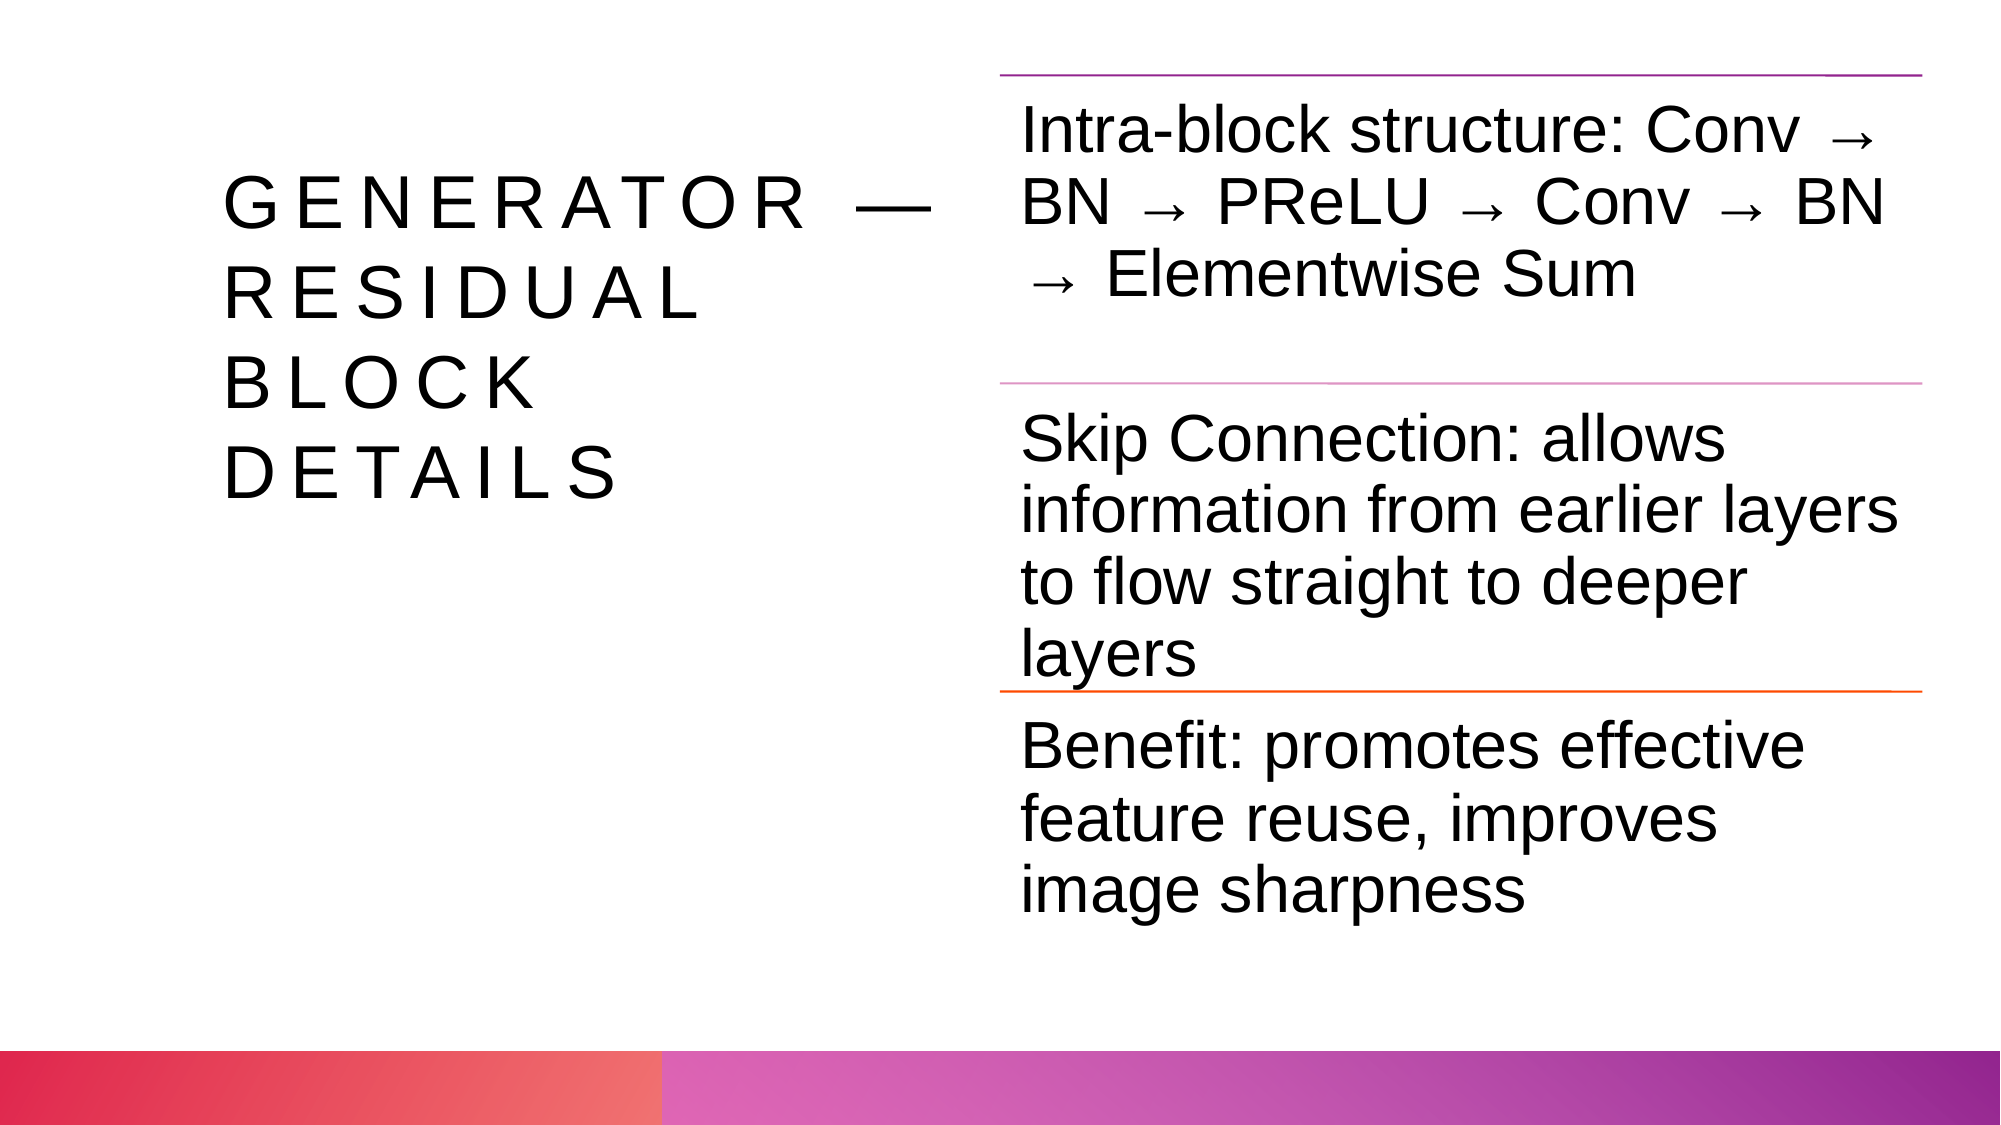

Intra-block structure: Conv → BN → PReLU → Conv → BN → Elementwise Sum
Skip Connection: allows information from earlier layers to flow straight to deeper layers
Benefit: promotes effective feature reuse, improves image sharpness
# Generator — Residual Block Details